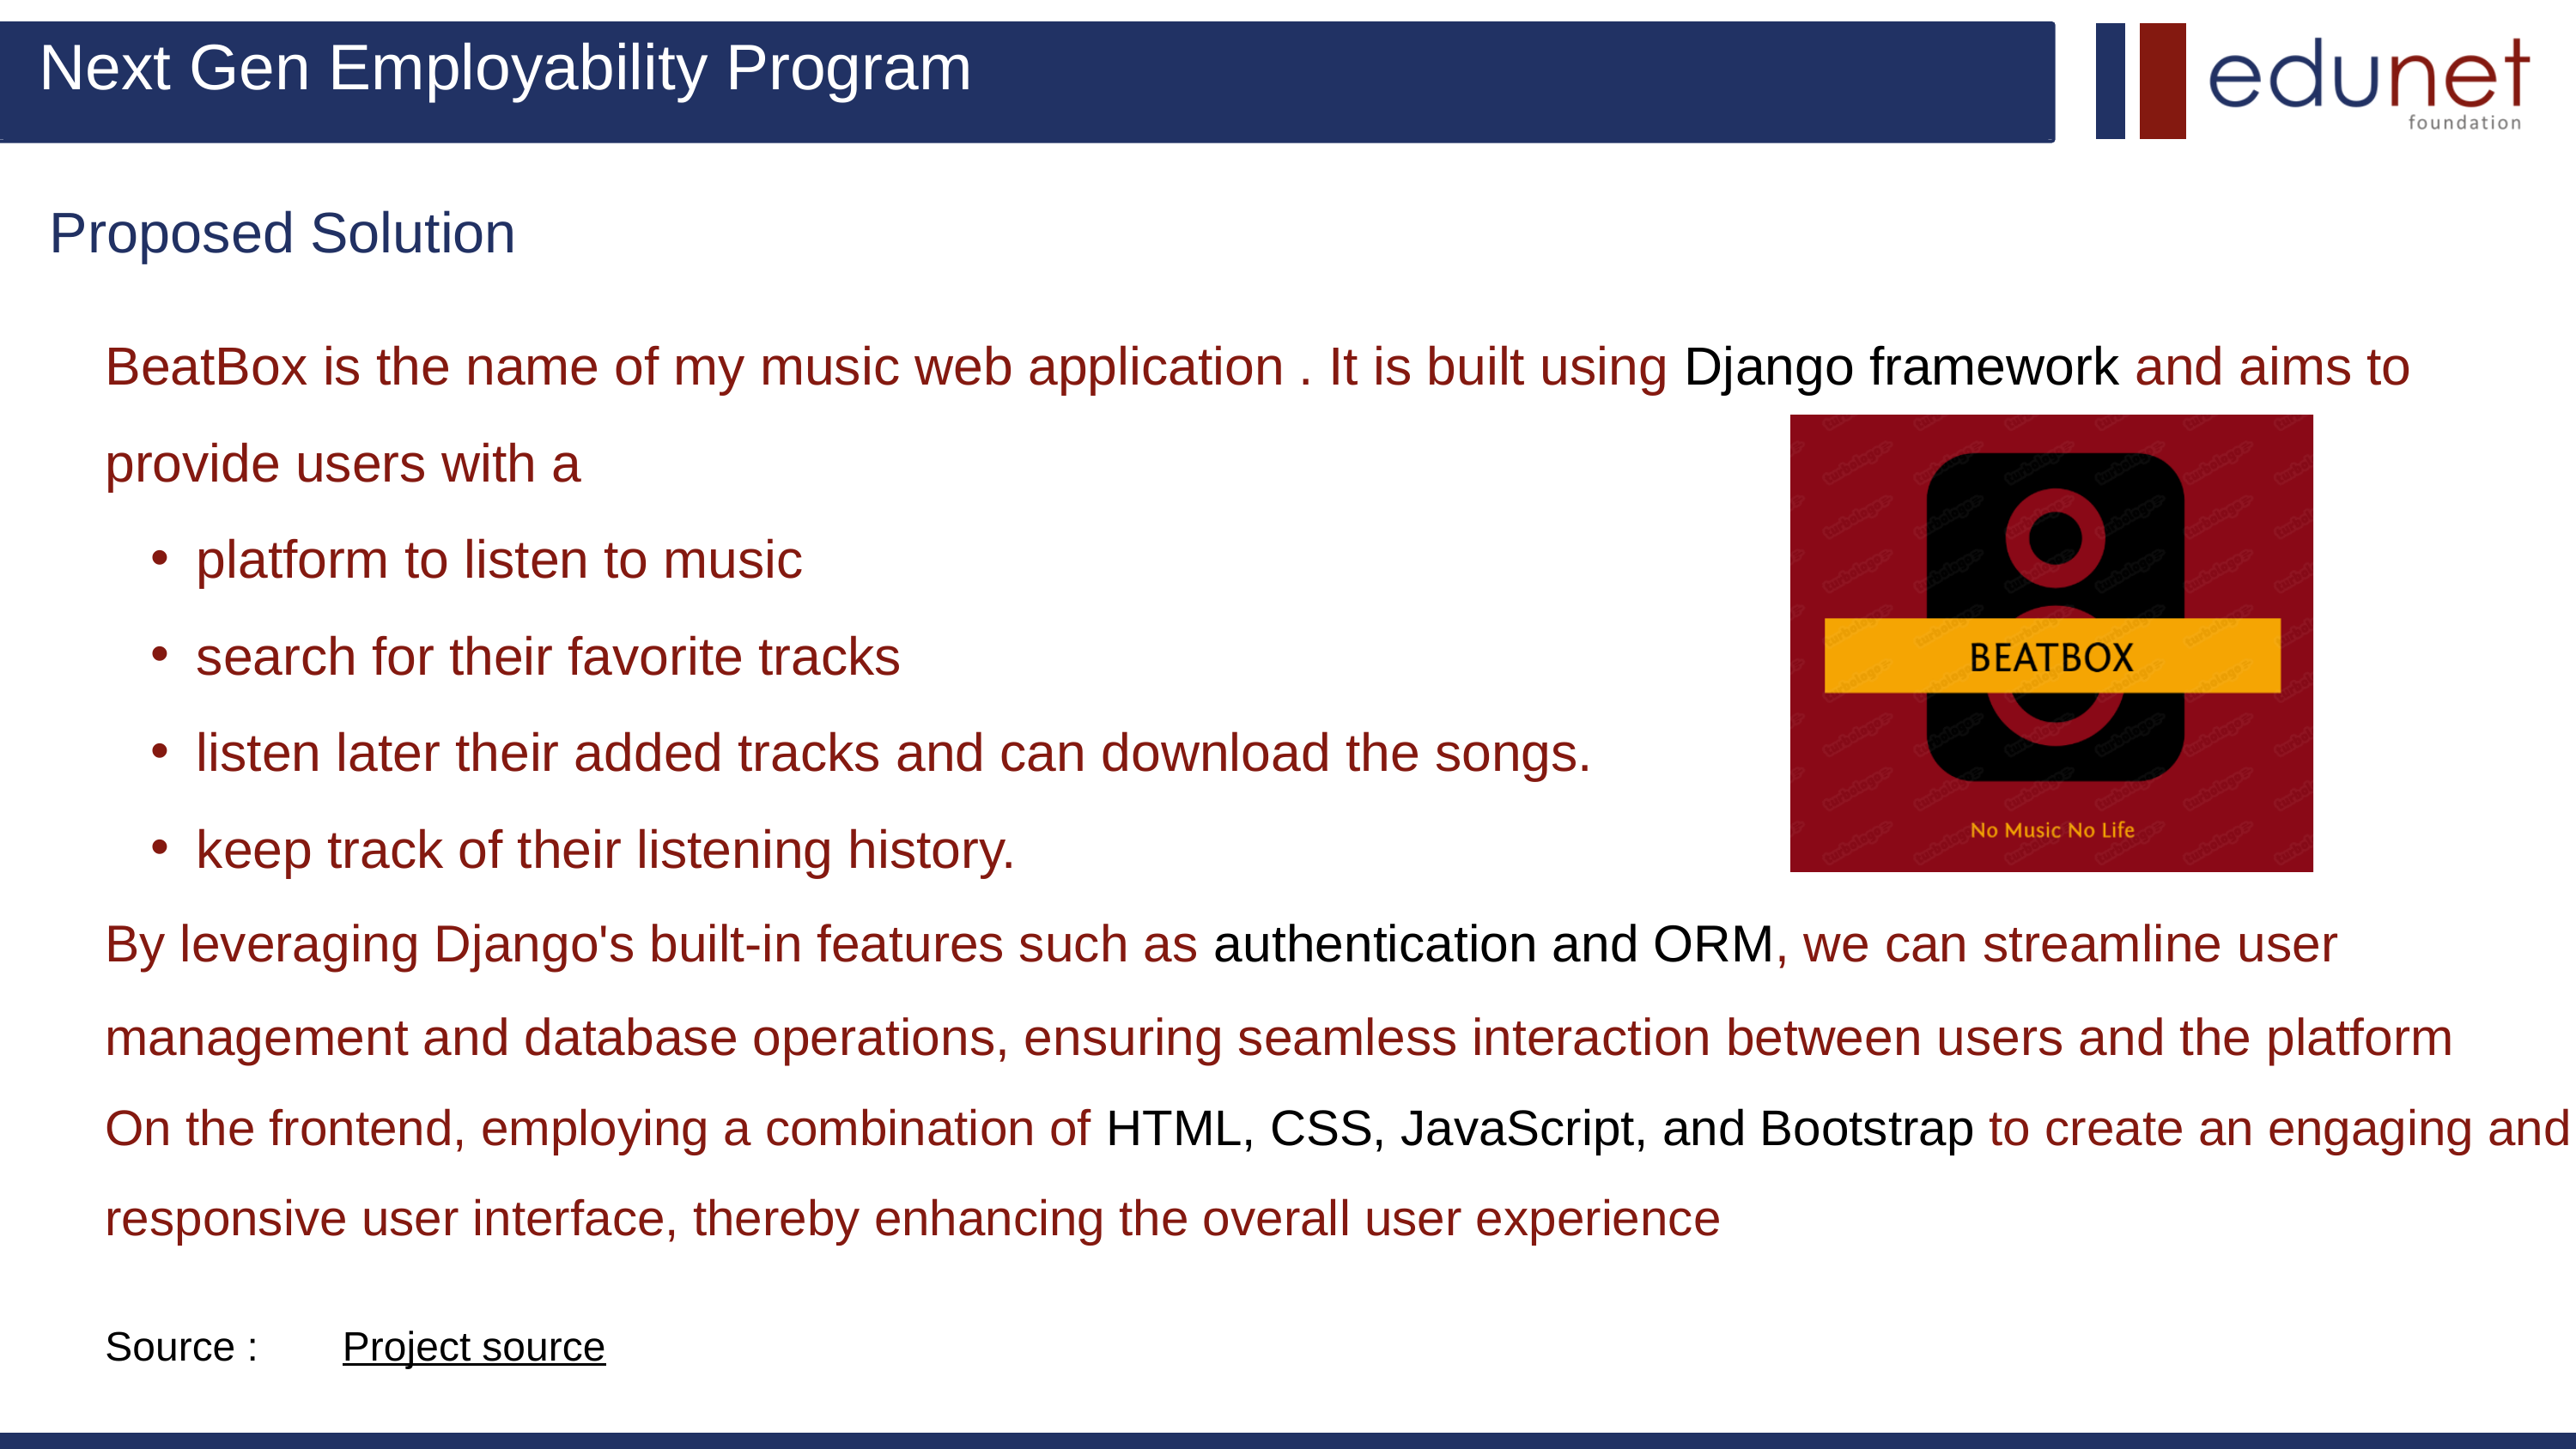

Next Gen Employability Program
Proposed Solution
BeatBox is the name of my music web application . It is built using Django framework and aims to provide users with a
platform to listen to music
search for their favorite tracks
listen later their added tracks and can download the songs.
keep track of their listening history.
By leveraging Django's built-in features such as authentication and ORM, we can streamline user management and database operations, ensuring seamless interaction between users and the platform
On the frontend, employing a combination of HTML, CSS, JavaScript, and Bootstrap to create an engaging and responsive user interface, thereby enhancing the overall user experience

Source :
Project source